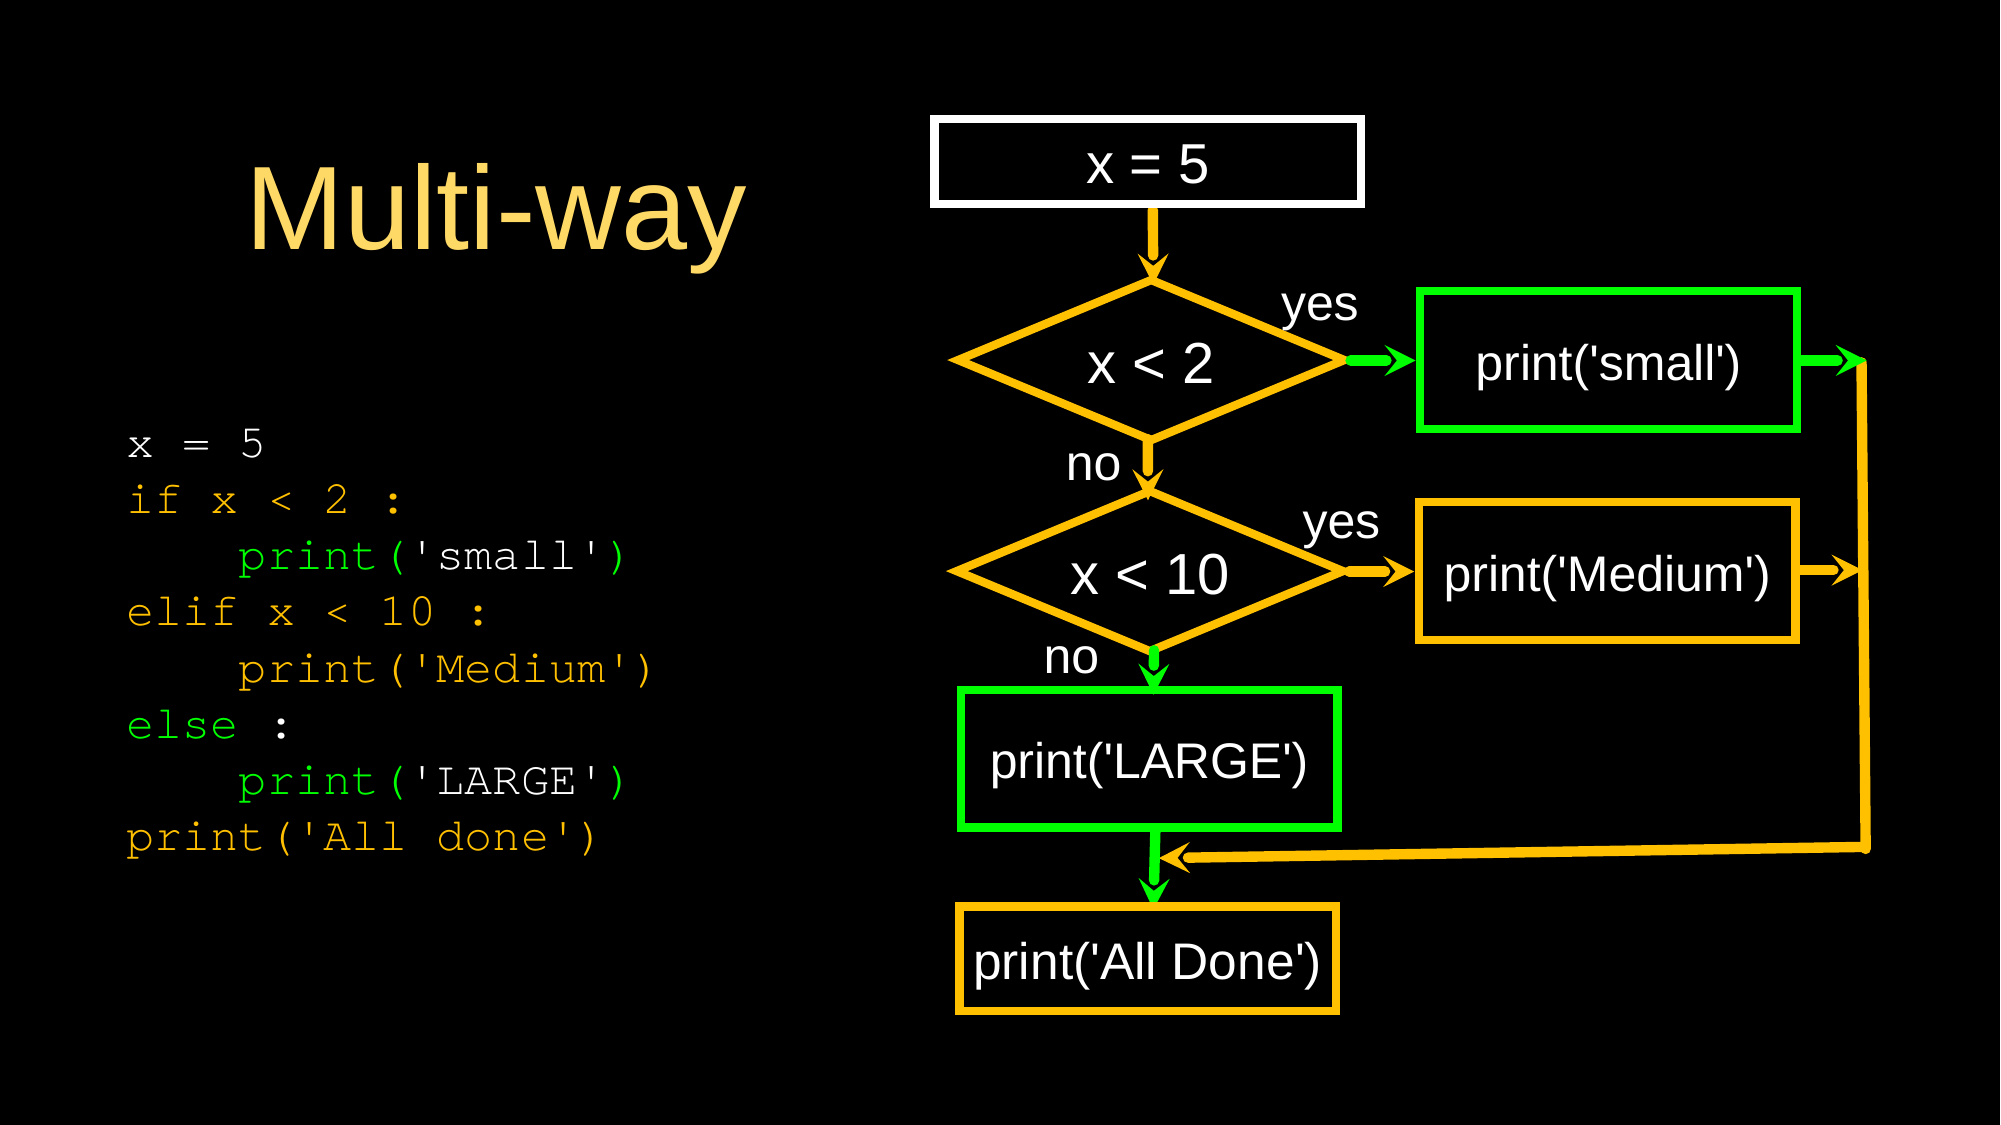

# Multi-way
x = 5
yes
x < 2
print('small')
x = 5
if x < 2 :
    print('small')
elif x < 10 :
    print('Medium')
else :
    print('LARGE')
print('All done')
no
yes
x < 10
print('Medium')
no
print('LARGE')
print('All Done')